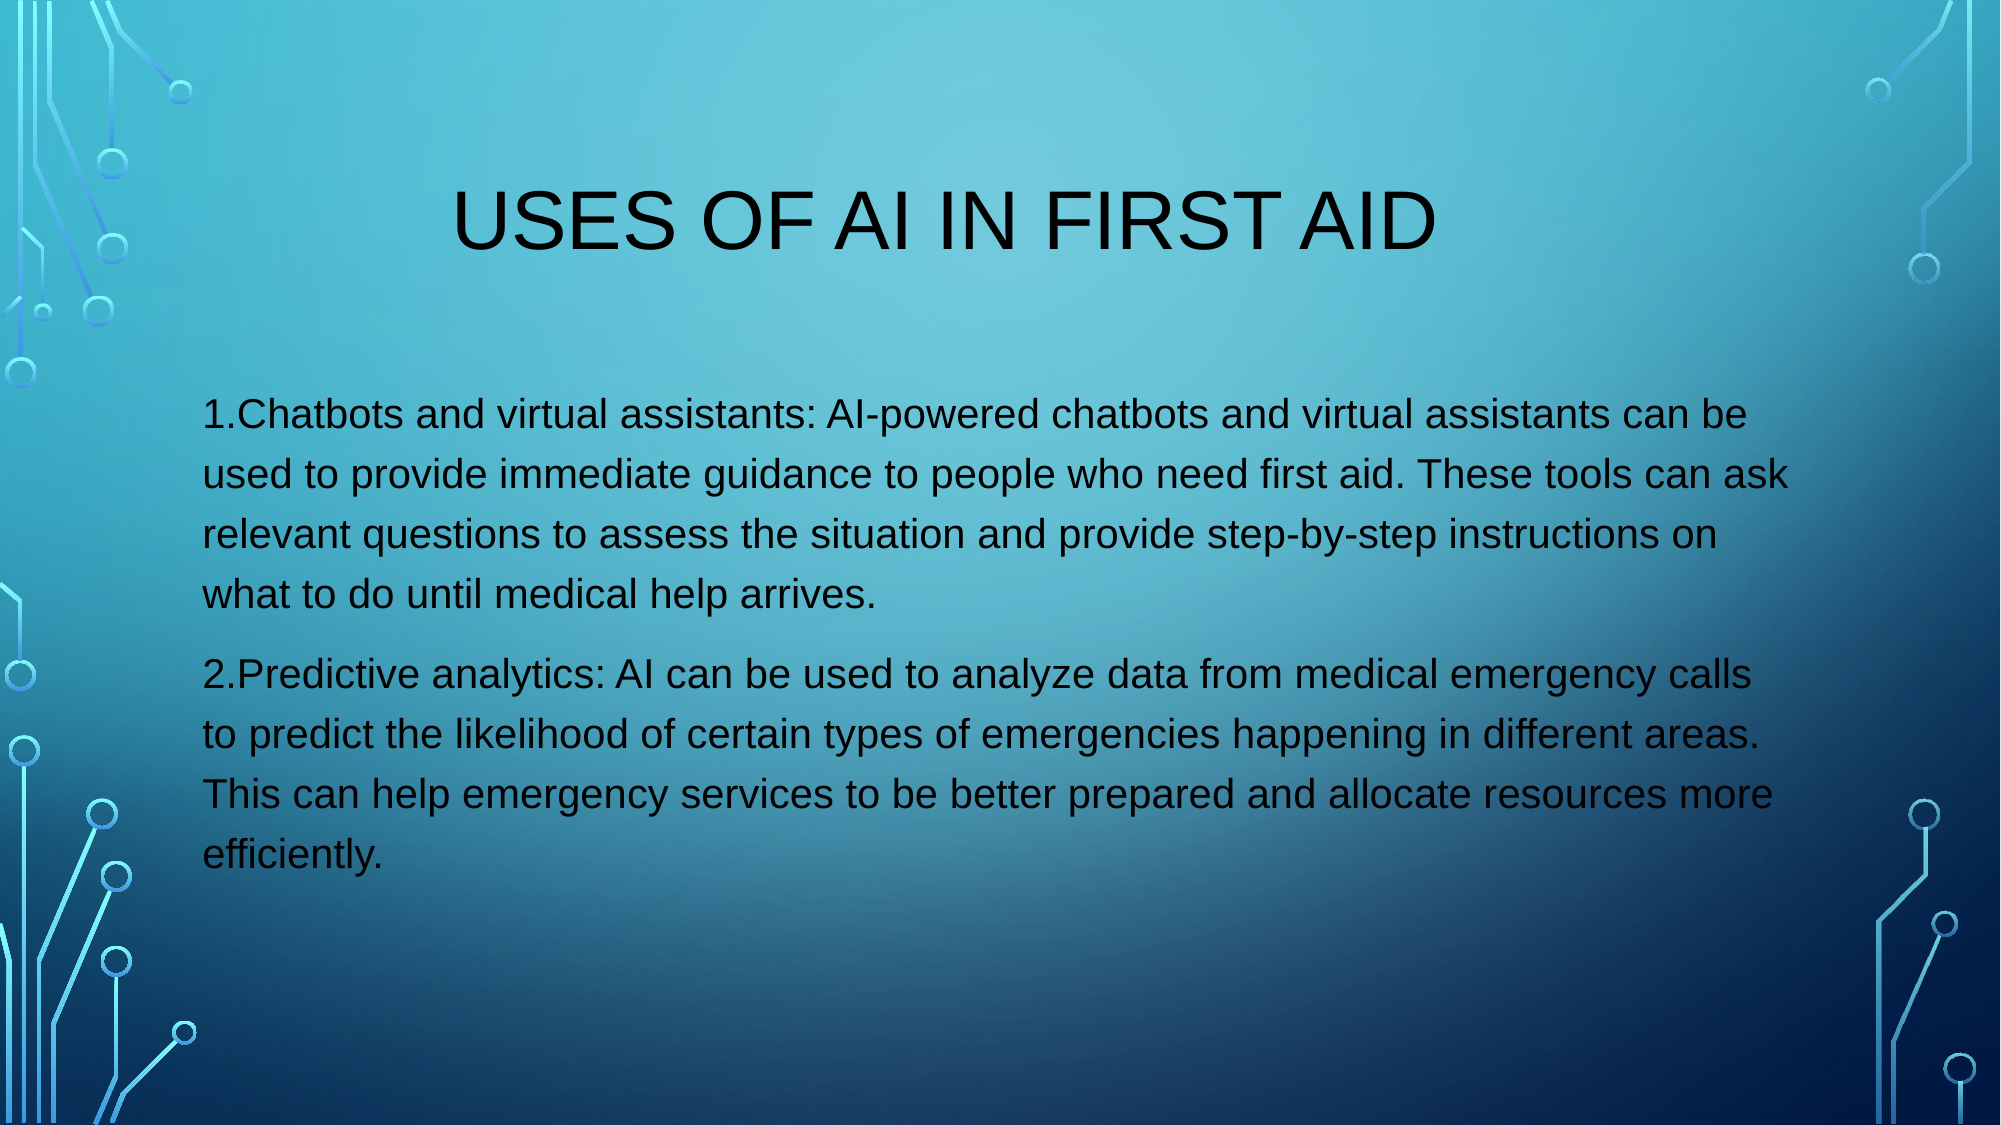

# uses of ai in first aid
1.Chatbots and virtual assistants: AI-powered chatbots and virtual assistants can be used to provide immediate guidance to people who need first aid. These tools can ask relevant questions to assess the situation and provide step-by-step instructions on what to do until medical help arrives.
2.Predictive analytics: AI can be used to analyze data from medical emergency calls to predict the likelihood of certain types of emergencies happening in different areas. This can help emergency services to be better prepared and allocate resources more efficiently.